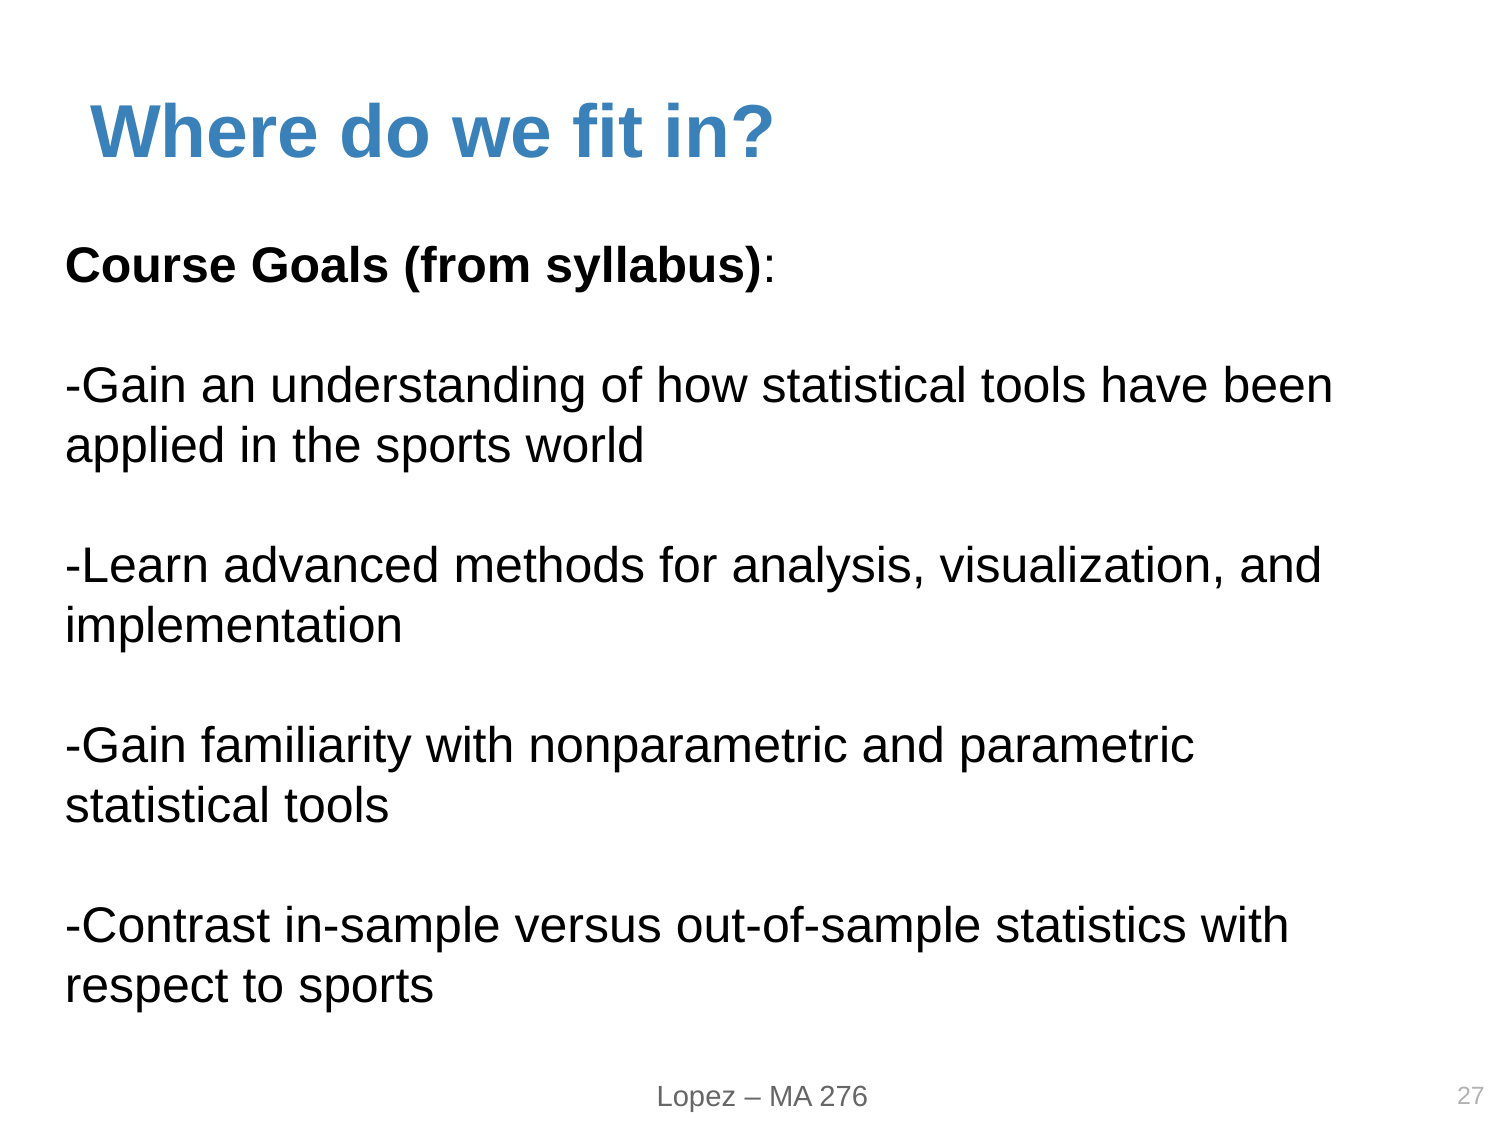

# Where do we fit in?
Course Goals (from syllabus):

-Gain an understanding of how statistical tools have been applied in the sports world

-Learn advanced methods for analysis, visualization, and implementation

-Gain familiarity with nonparametric and parametric statistical tools

-Contrast in-sample versus out-of-sample statistics with respect to sports
27